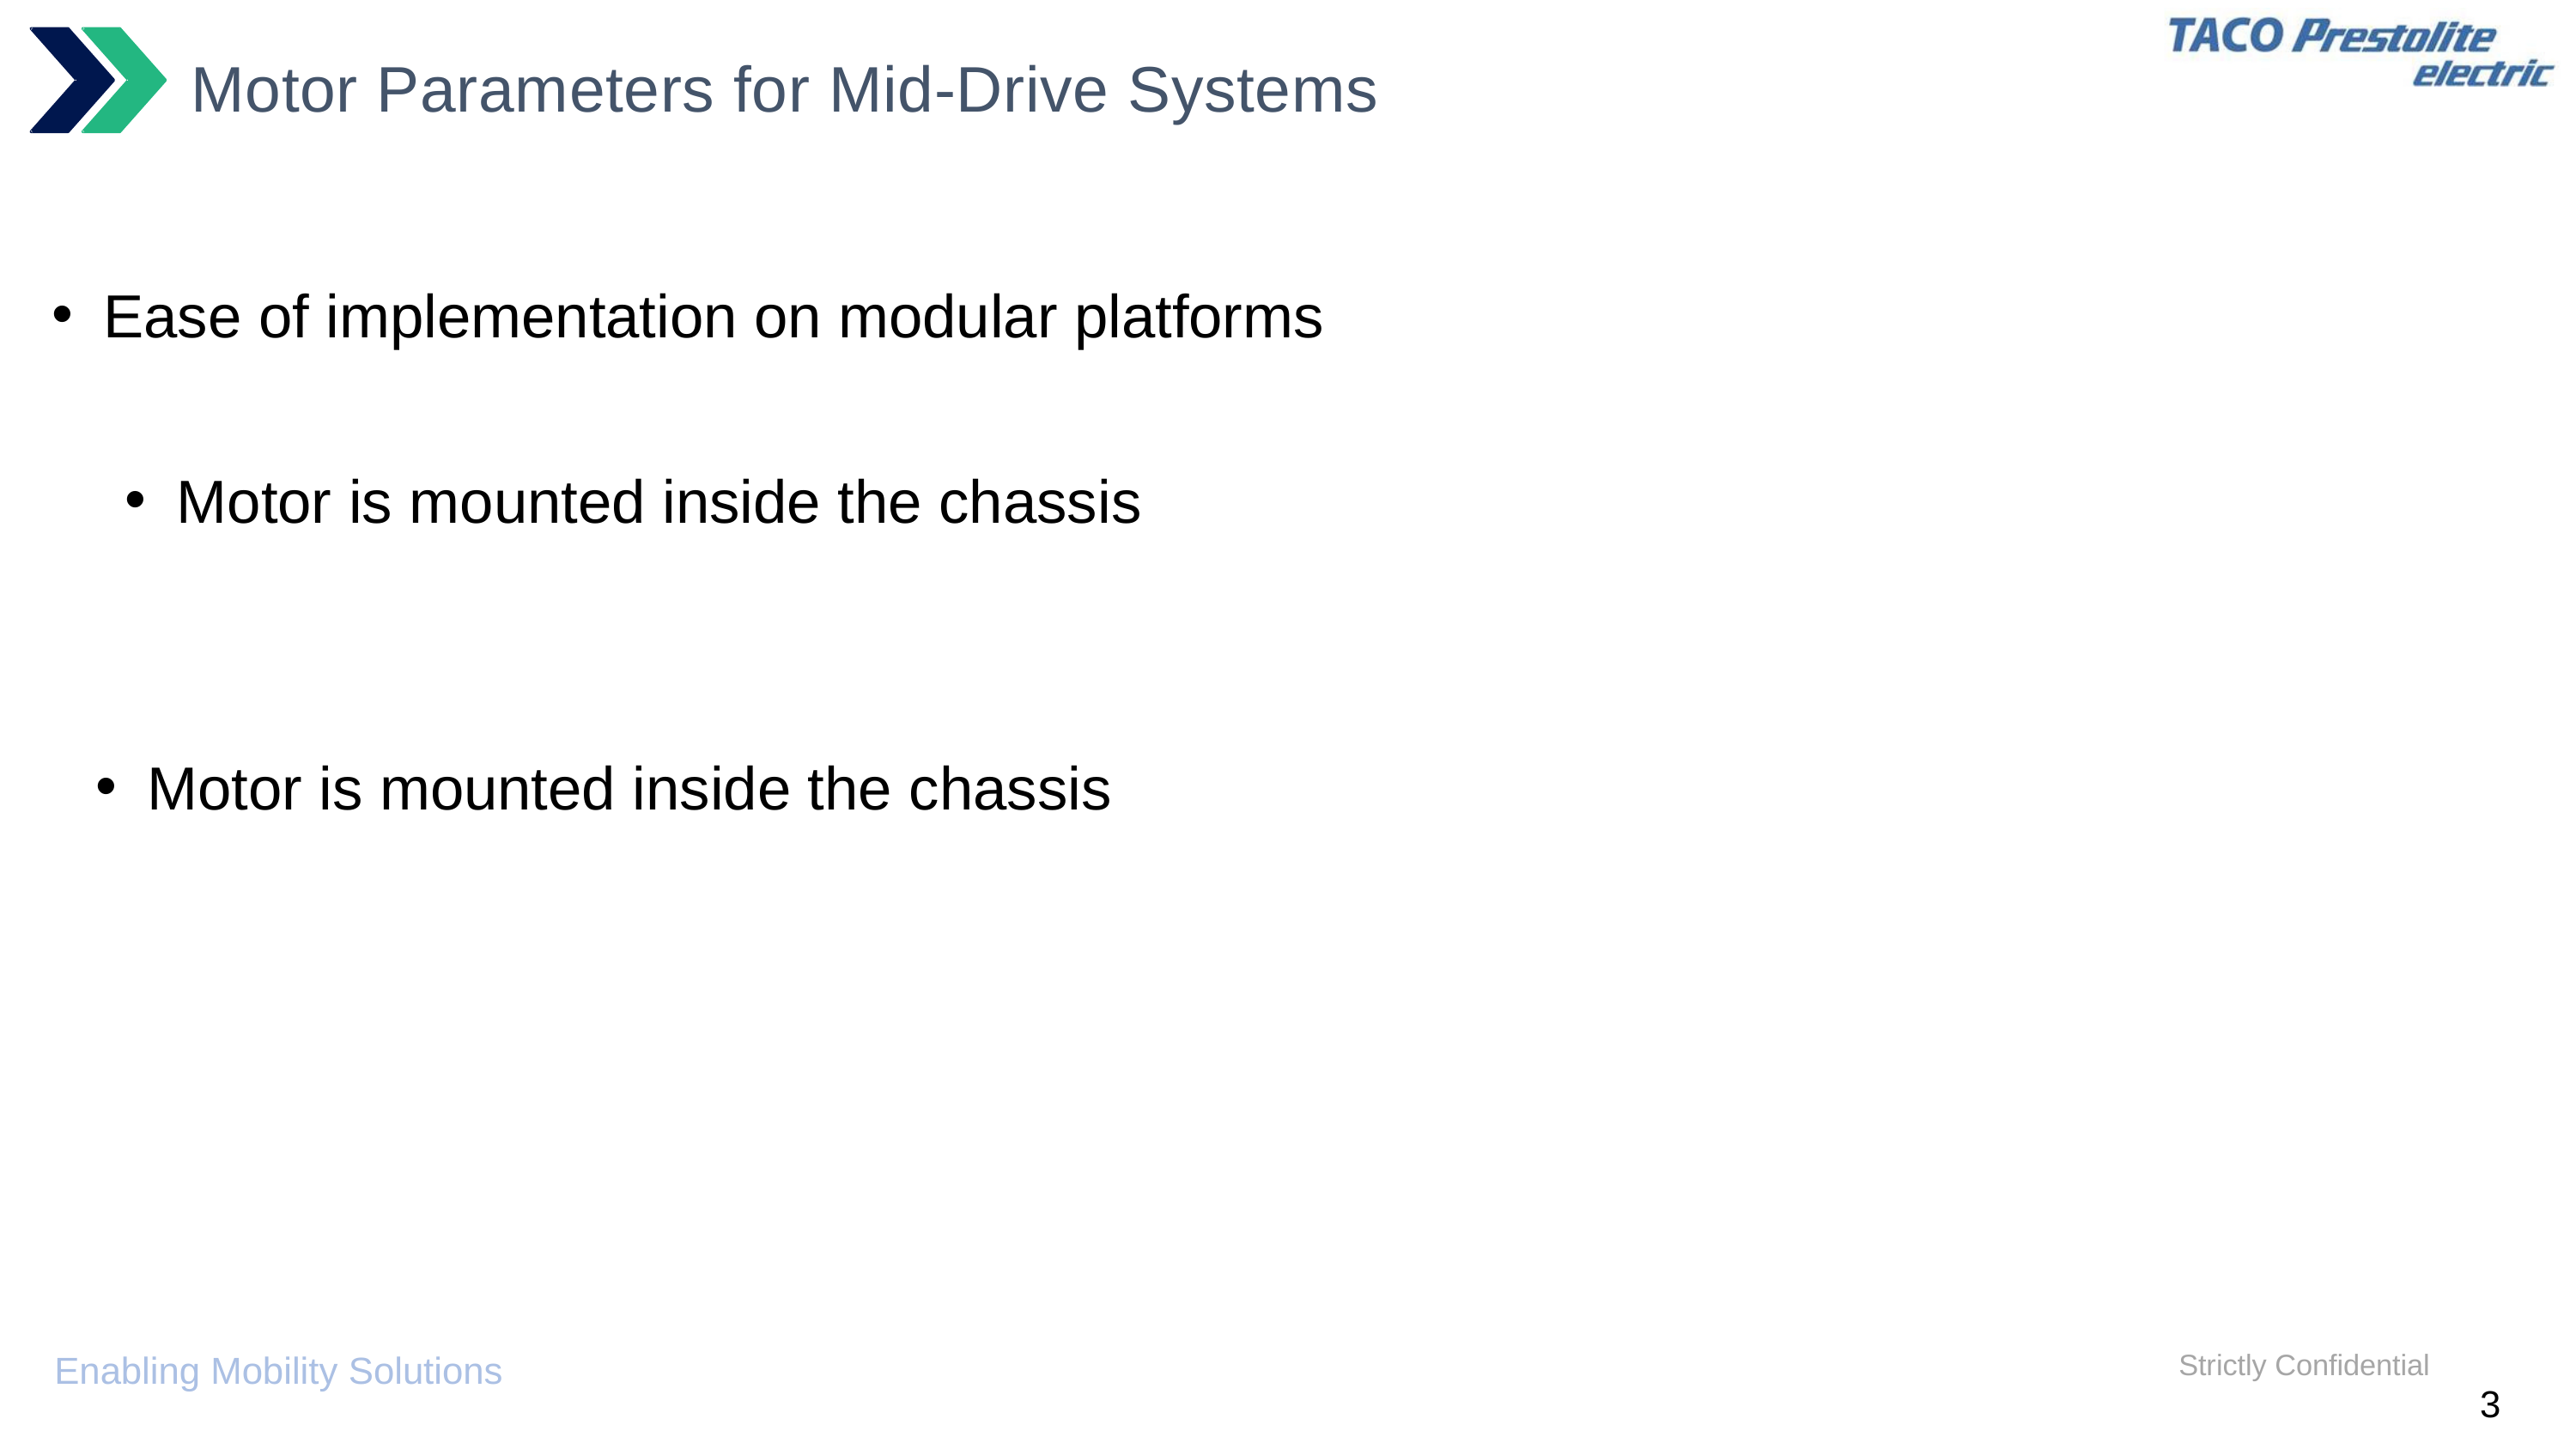

Motor Parameters for Mid-Drive Systems
Ease of implementation on modular platforms
Motor is mounted inside the chassis
Motor is mounted inside the chassis
Strictly Confidential
Enabling Mobility Solutions
3